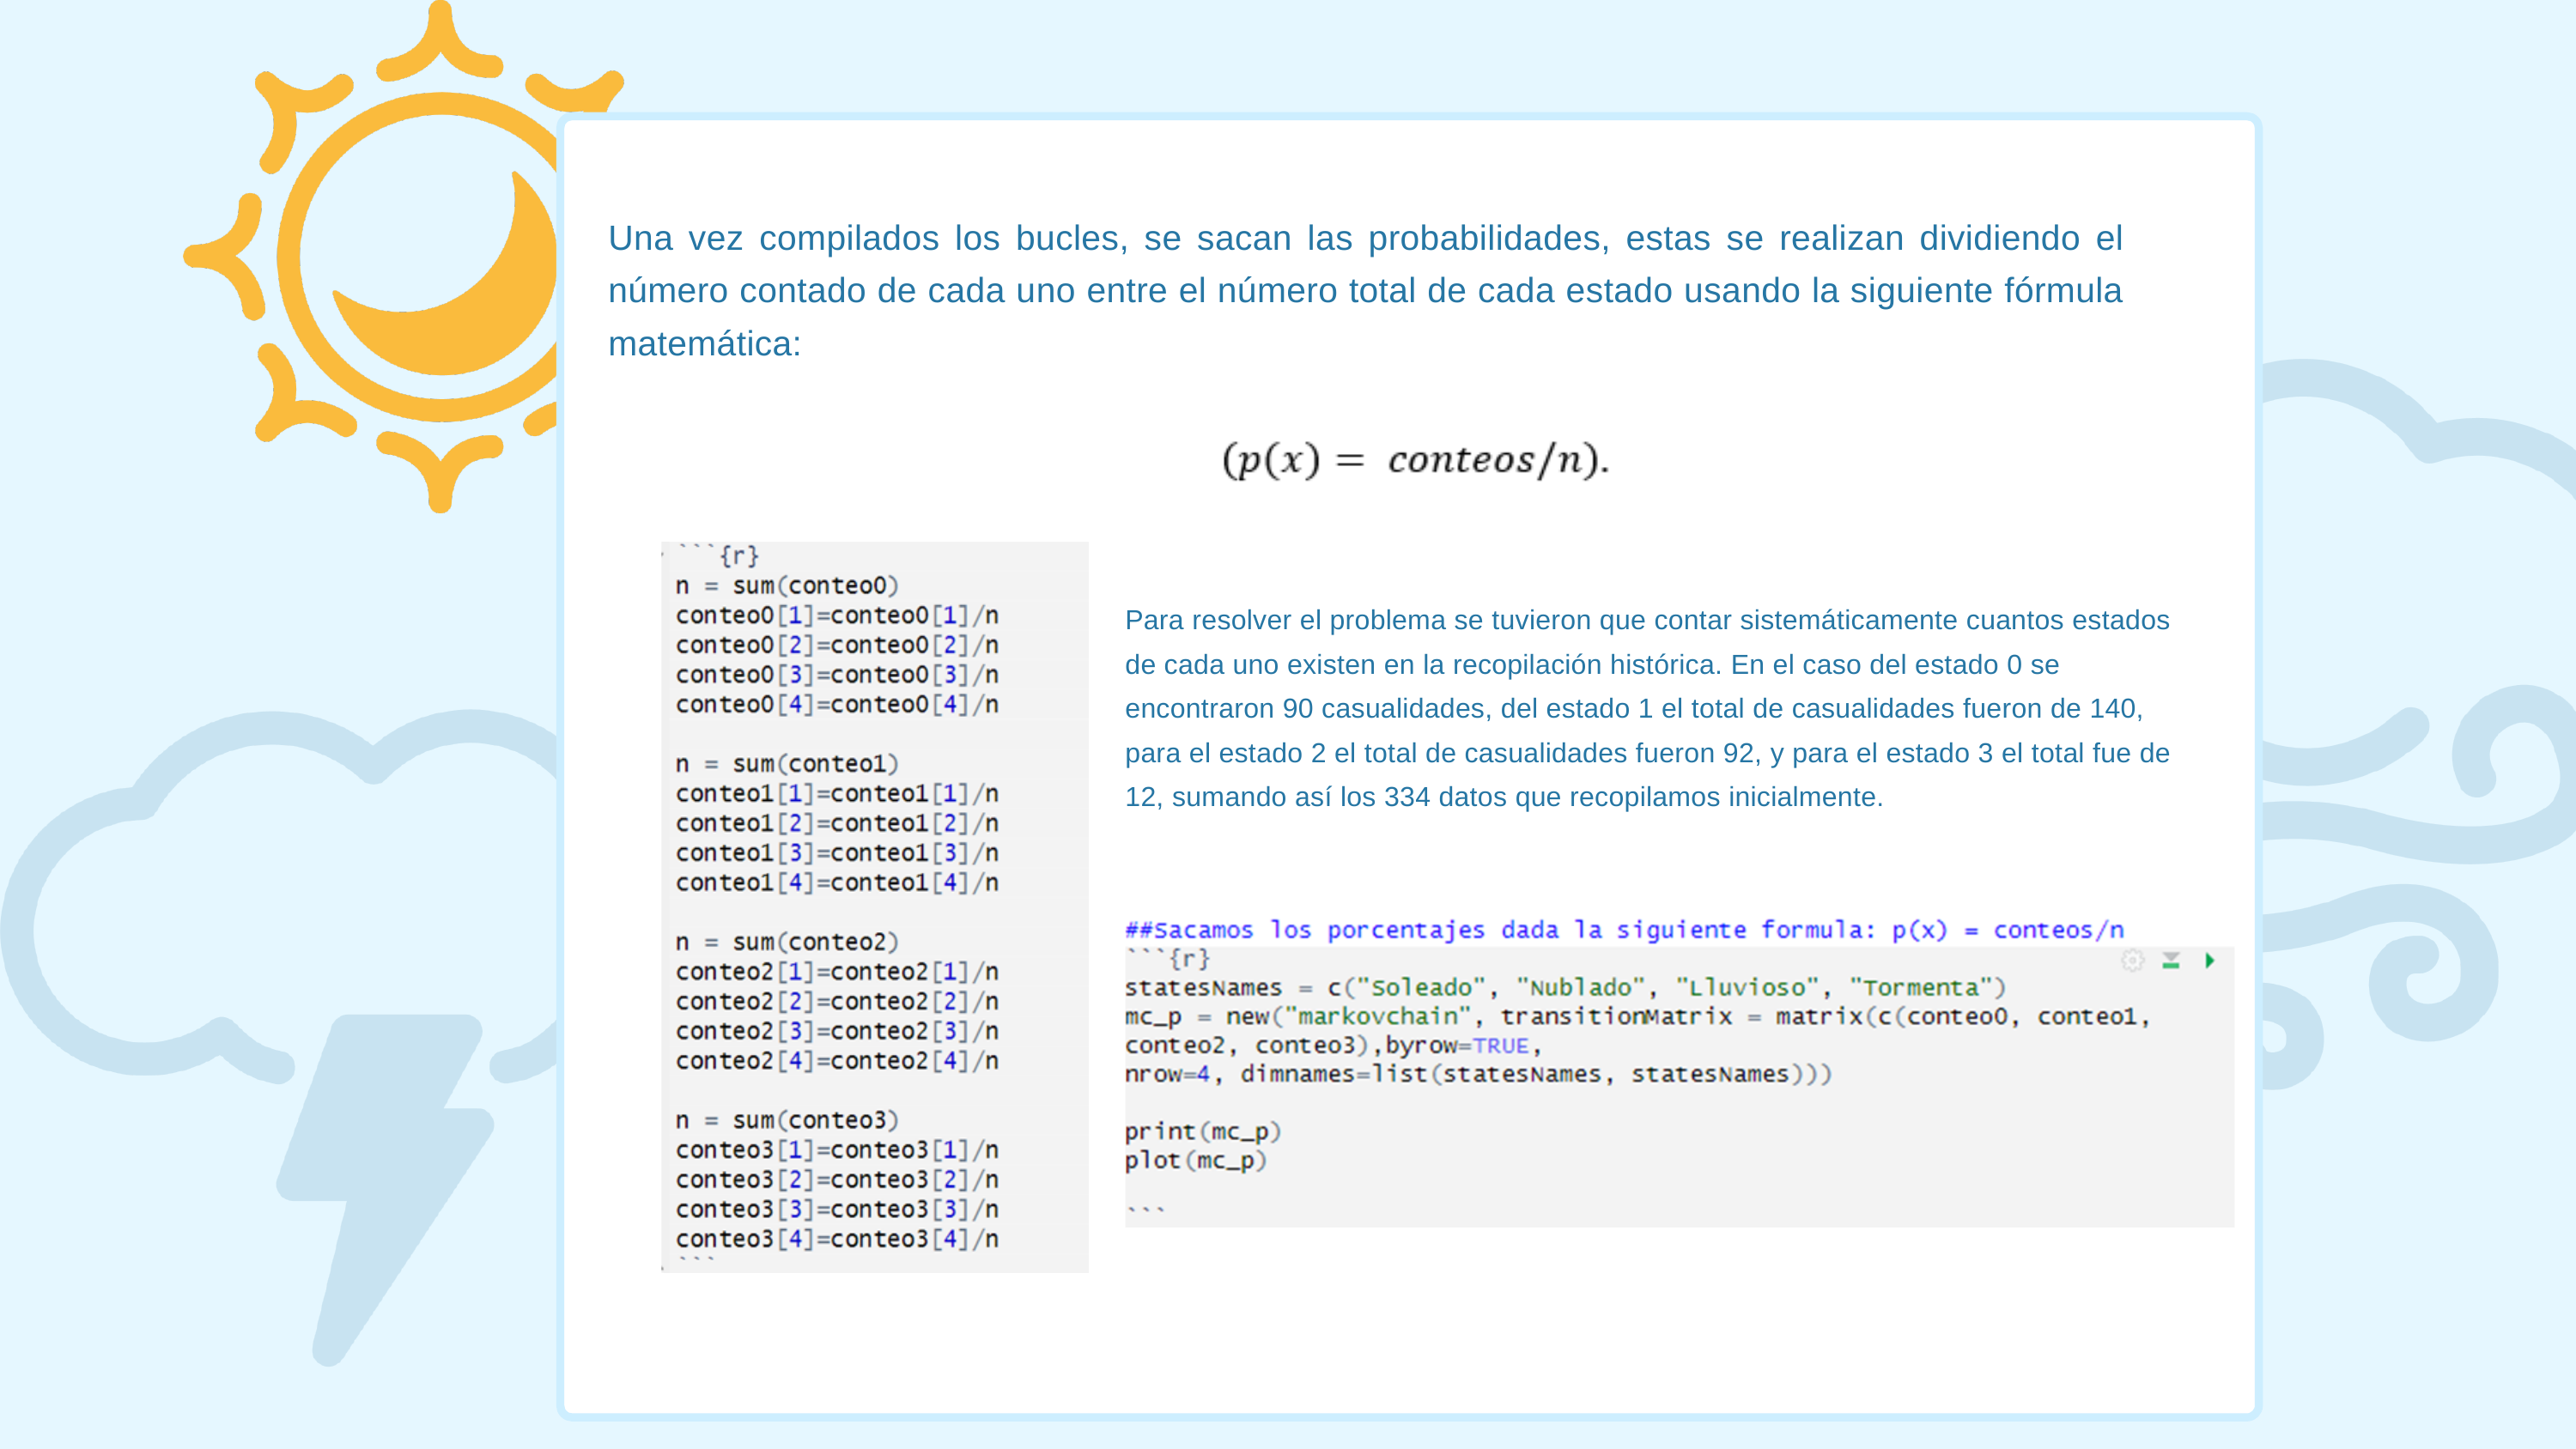

Una vez compilados los bucles, se sacan las probabilidades, estas se realizan dividiendo el número contado de cada uno entre el número total de cada estado usando la siguiente fórmula matemática:

Para resolver el problema se tuvieron que contar sistemáticamente cuantos estados de cada uno existen en la recopilación histórica. En el caso del estado 0 se encontraron 90 casualidades, del estado 1 el total de casualidades fueron de 140, para el estado 2 el total de casualidades fueron 92, y para el estado 3 el total fue de 12, sumando así los 334 datos que recopilamos inicialmente.